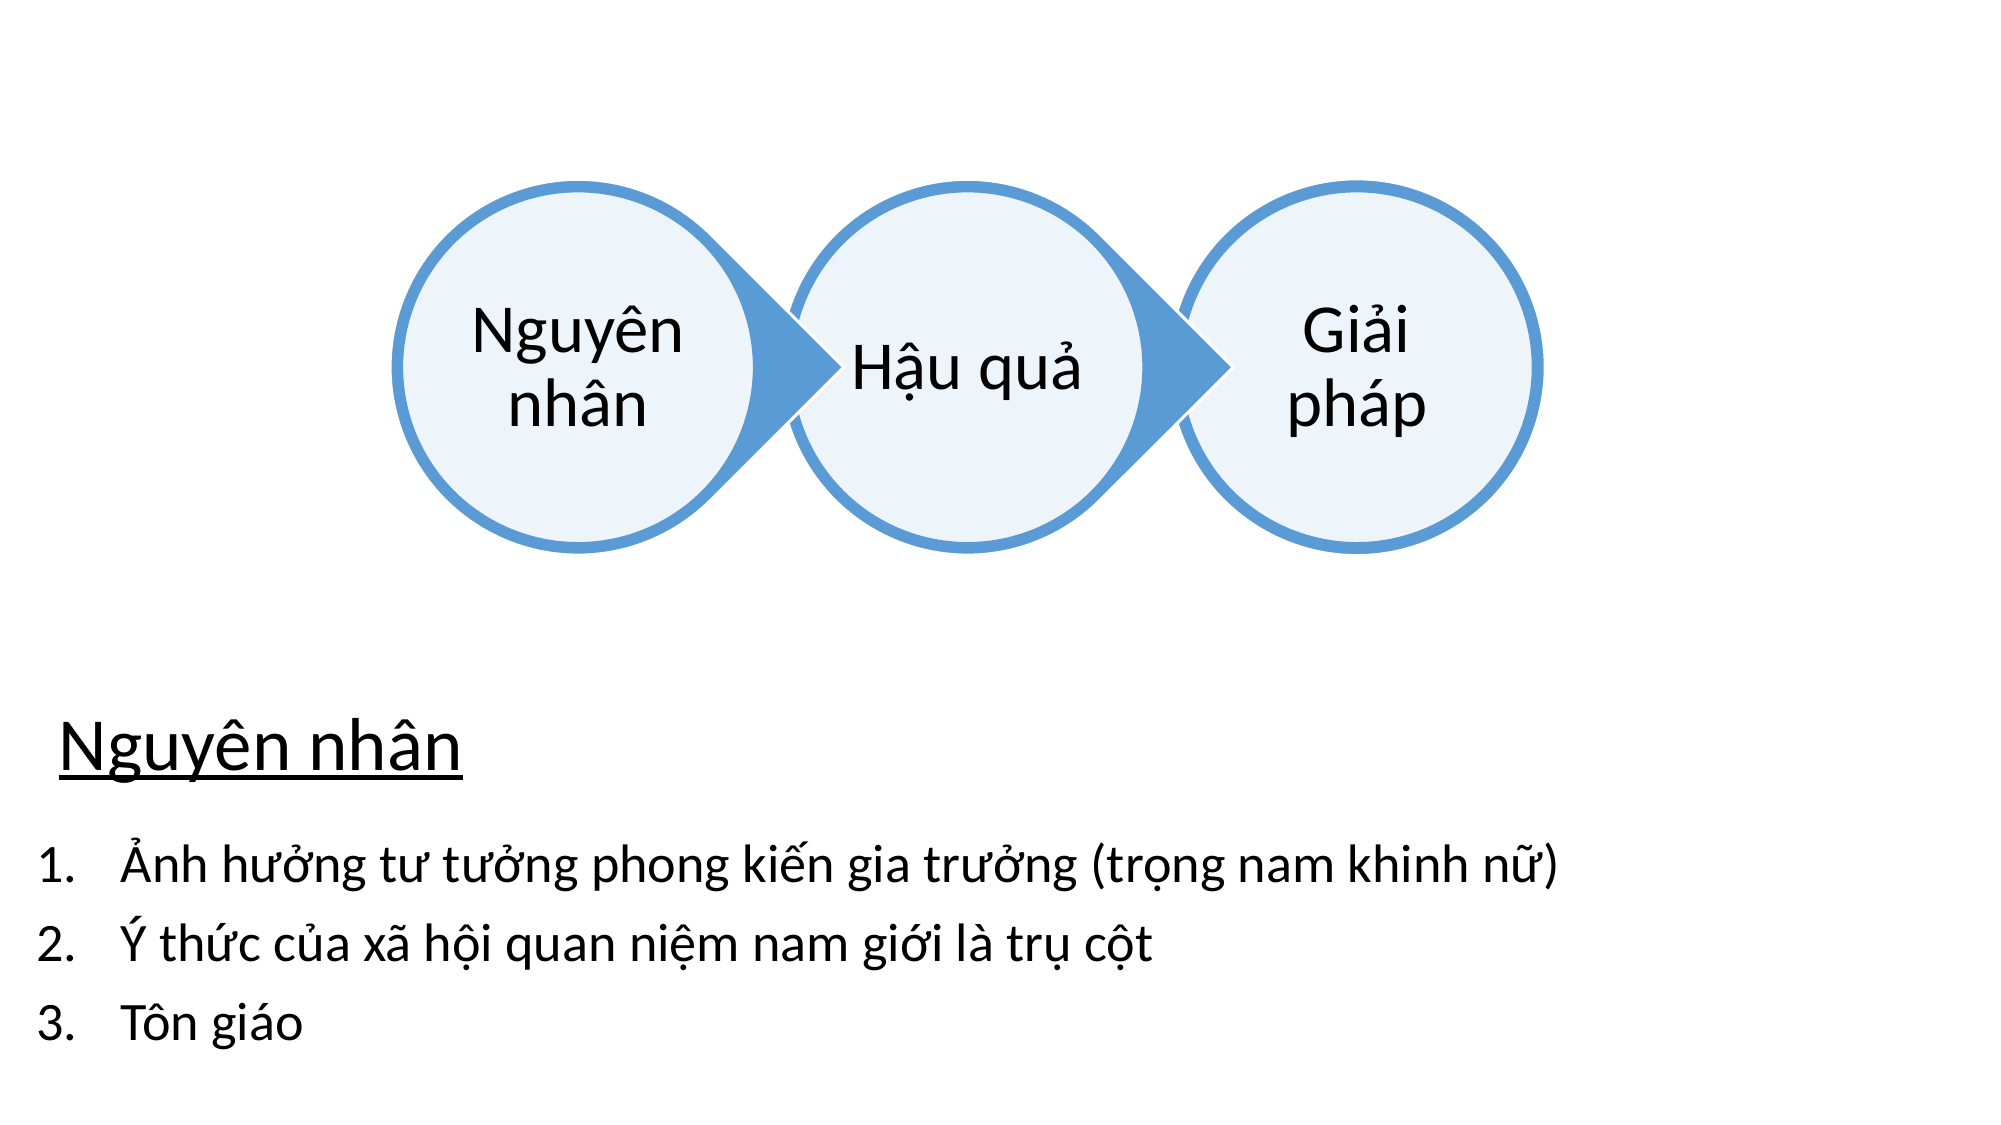

Giải pháp
Hậu quả
Nguyên nhân
# Nguyên nhân
Ảnh hưởng tư tưởng phong kiến gia trưởng (trọng nam khinh nữ)
Ý thức của xã hội quan niệm nam giới là trụ cột
Tôn giáo